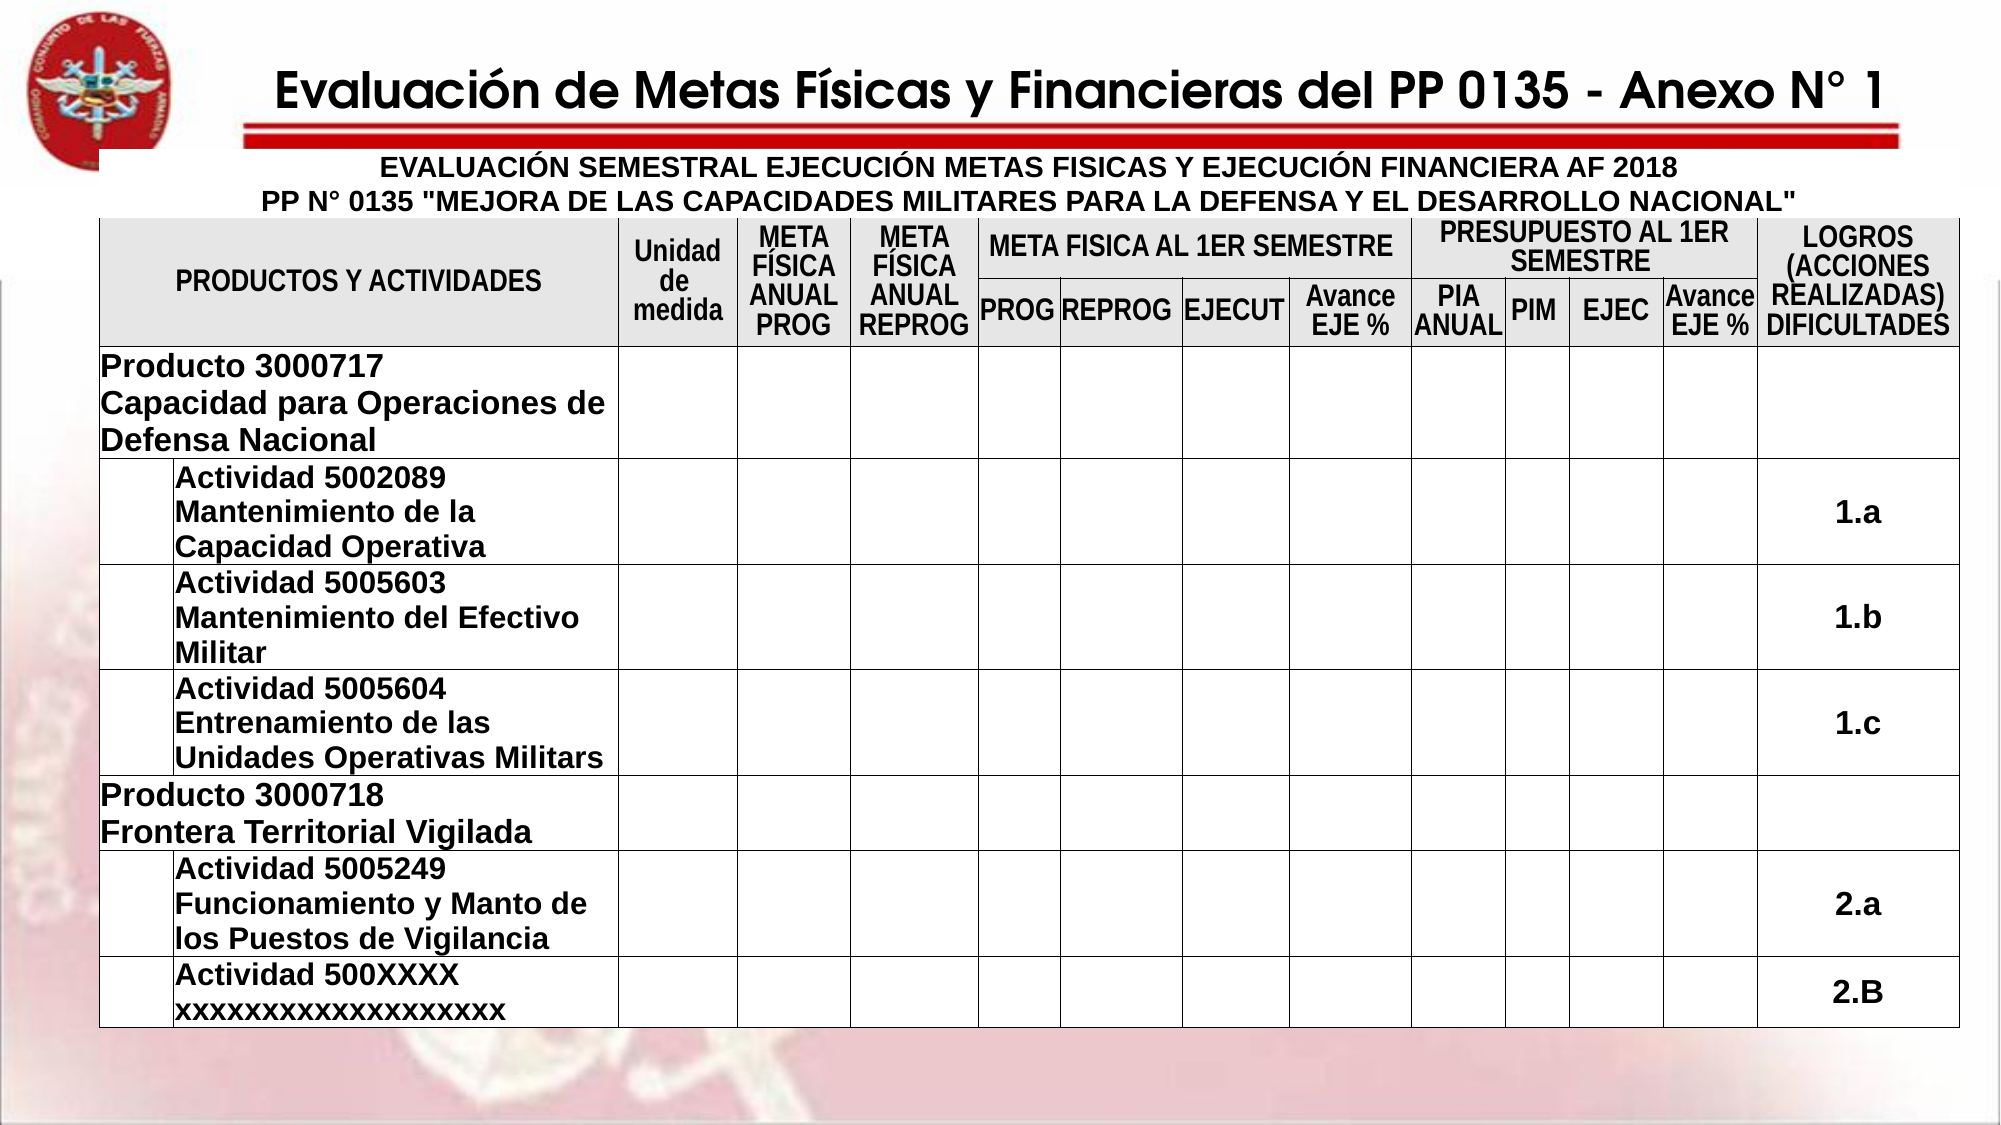

# Evaluación de Metas Físicas y Financieras del PP 0135 - Anexo N° 1
| EVALUACIÓN SEMESTRAL EJECUCIÓN METAS FISICAS Y EJECUCIÓN FINANCIERA AF 2018 |  |  |  |  |  |  |  |  |  |  |  |  |  |
| --- | --- | --- | --- | --- | --- | --- | --- | --- | --- | --- | --- | --- | --- |
| PP N° 0135 "MEJORA DE LAS CAPACIDADES MILITARES PARA LA DEFENSA Y EL DESARROLLO NACIONAL" |  |  |  |  |  |  |  |  |  |  |  |  |  |
| PRODUCTOS Y ACTIVIDADES |  | Unidad de medida | META FÍSICA ANUAL PROG | META FÍSICA ANUAL REPROG | META FISICA AL 1ER SEMESTRE |  |  |  | PRESUPUESTO AL 1ER SEMESTRE |  |  |  | LOGROS (ACCIONES REALIZADAS) DIFICULTADES |
|  |  |  |  |  | PROG | REPROG | EJECUT | Avance EJE % | PIA ANUAL | PIM | EJEC | Avance EJE % |  |
| Producto 3000717 Capacidad para Operaciones de Defensa Nacional |  |  |  |  |  |  |  |  |  |  |  |  |  |
|  | Actividad 5002089 Mantenimiento de la Capacidad Operativa |  |  |  |  |  |  |  |  |  |  |  | 1.a |
|  | Actividad 5005603 Mantenimiento del Efectivo Militar |  |  |  |  |  |  |  |  |  |  |  | 1.b |
|  | Actividad 5005604 Entrenamiento de las Unidades Operativas Militars |  |  |  |  |  |  |  |  |  |  |  | 1.c |
| Producto 3000718 Frontera Territorial Vigilada |  |  |  |  |  |  |  |  |  |  |  |  |  |
|  | Actividad 5005249 Funcionamiento y Manto de los Puestos de Vigilancia |  |  |  |  |  |  |  |  |  |  |  | 2.a |
|  | Actividad 500XXXX xxxxxxxxxxxxxxxxxxx |  |  |  |  |  |  |  |  |  |  |  | 2.B |